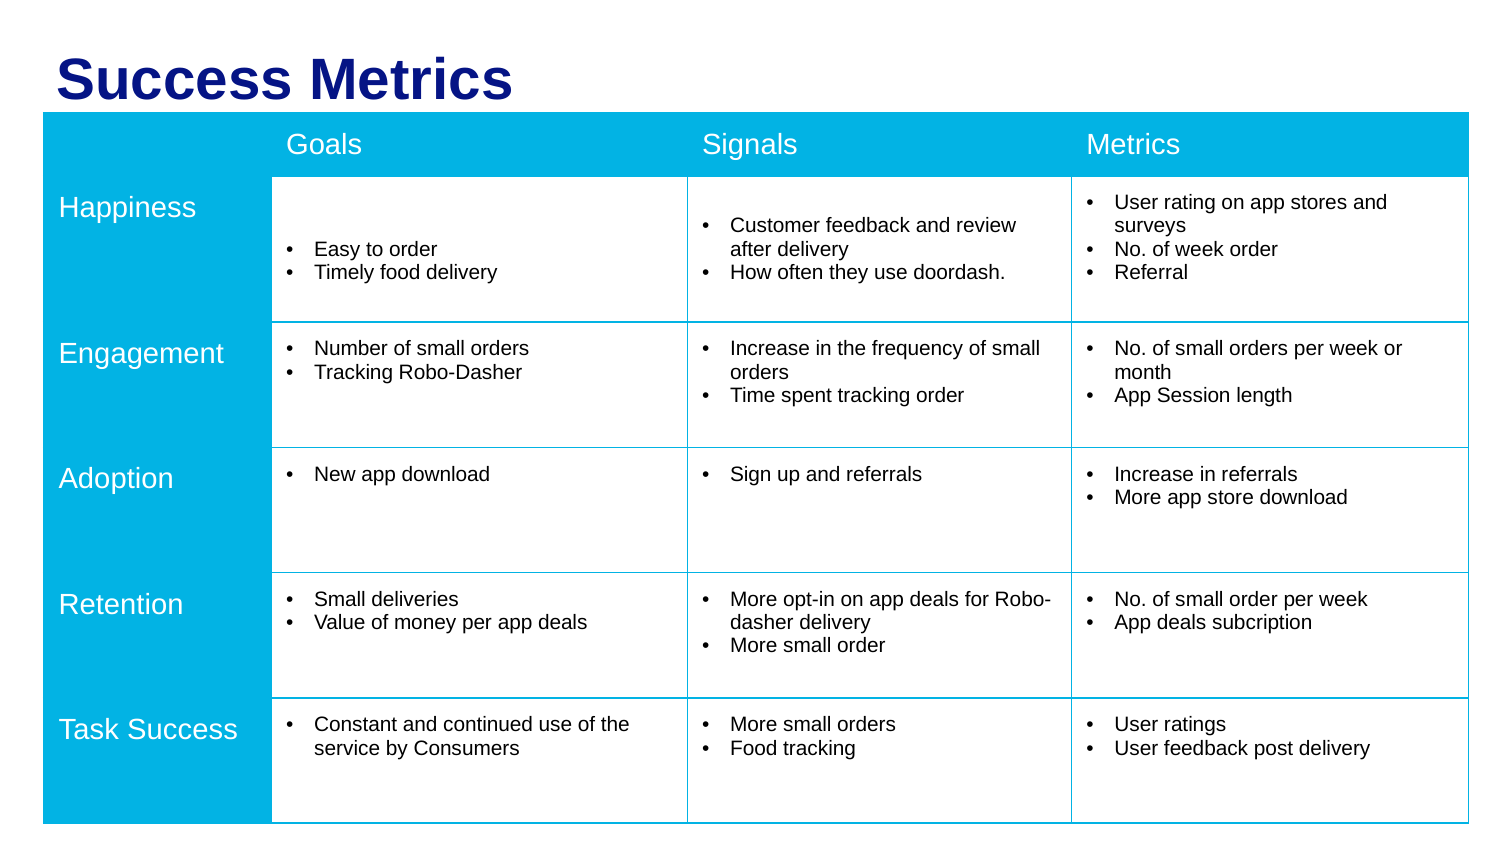

# Success Metrics
|  | Goals | Signals | Metrics |
| --- | --- | --- | --- |
| Happiness | Easy to order Timely food delivery | Customer feedback and review after delivery How often they use doordash. | User rating on app stores and surveys No. of week order Referral |
| Engagement | Number of small orders Tracking Robo-Dasher | Increase in the frequency of small orders Time spent tracking order | No. of small orders per week or month App Session length |
| Adoption | New app download | Sign up and referrals | Increase in referrals More app store download |
| Retention | Small deliveries Value of money per app deals | More opt-in on app deals for Robo-dasher delivery More small order | No. of small order per week App deals subcription |
| Task Success | Constant and continued use of the service by Consumers | More small orders Food tracking | User ratings User feedback post delivery |